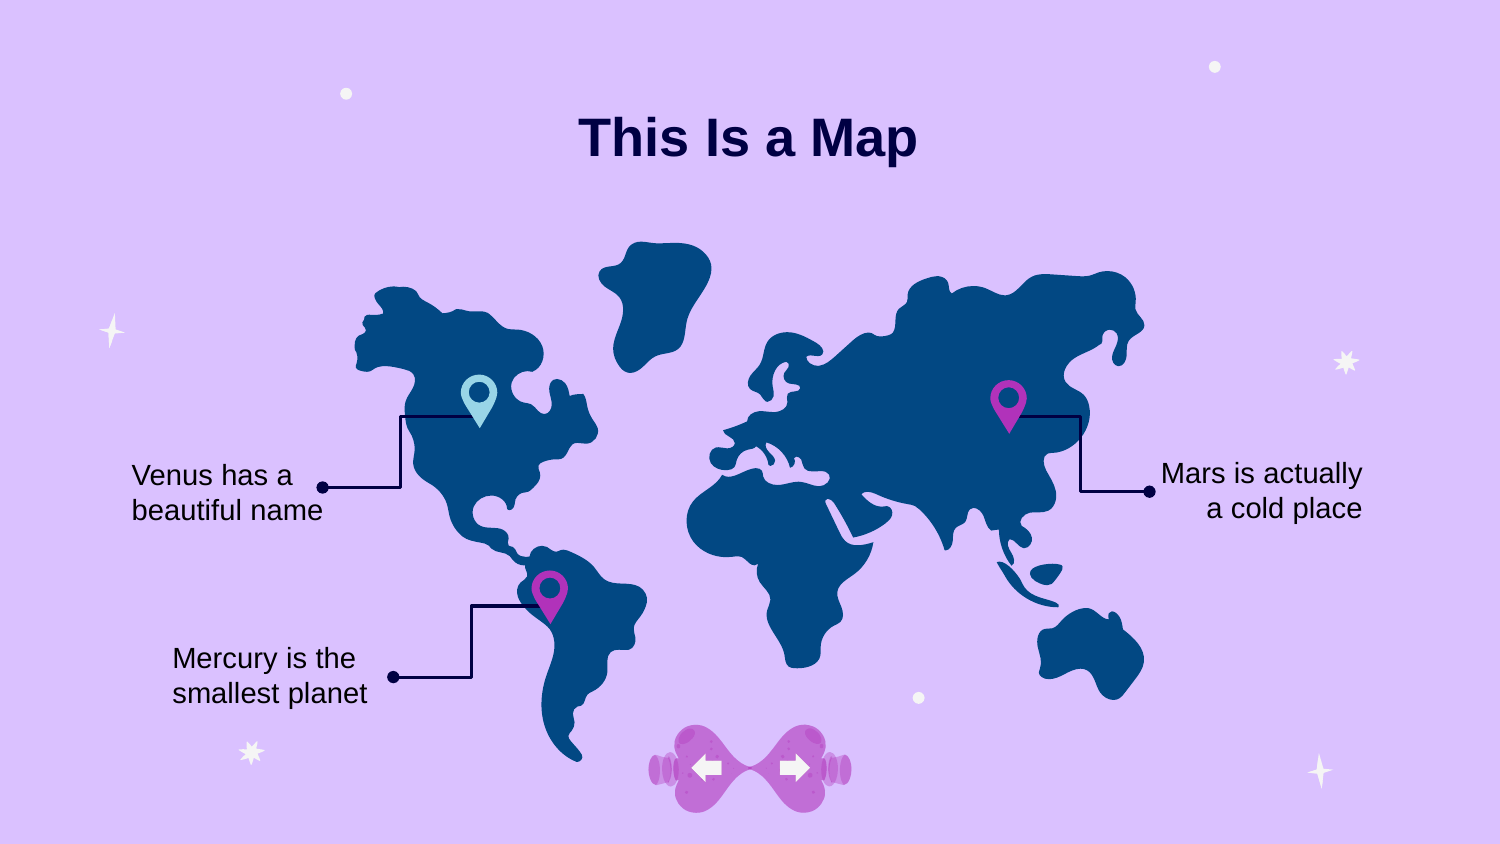

# This Is a Map

Mars is actually a cold place
Venus has a beautiful name

Mercury is the smallest planet